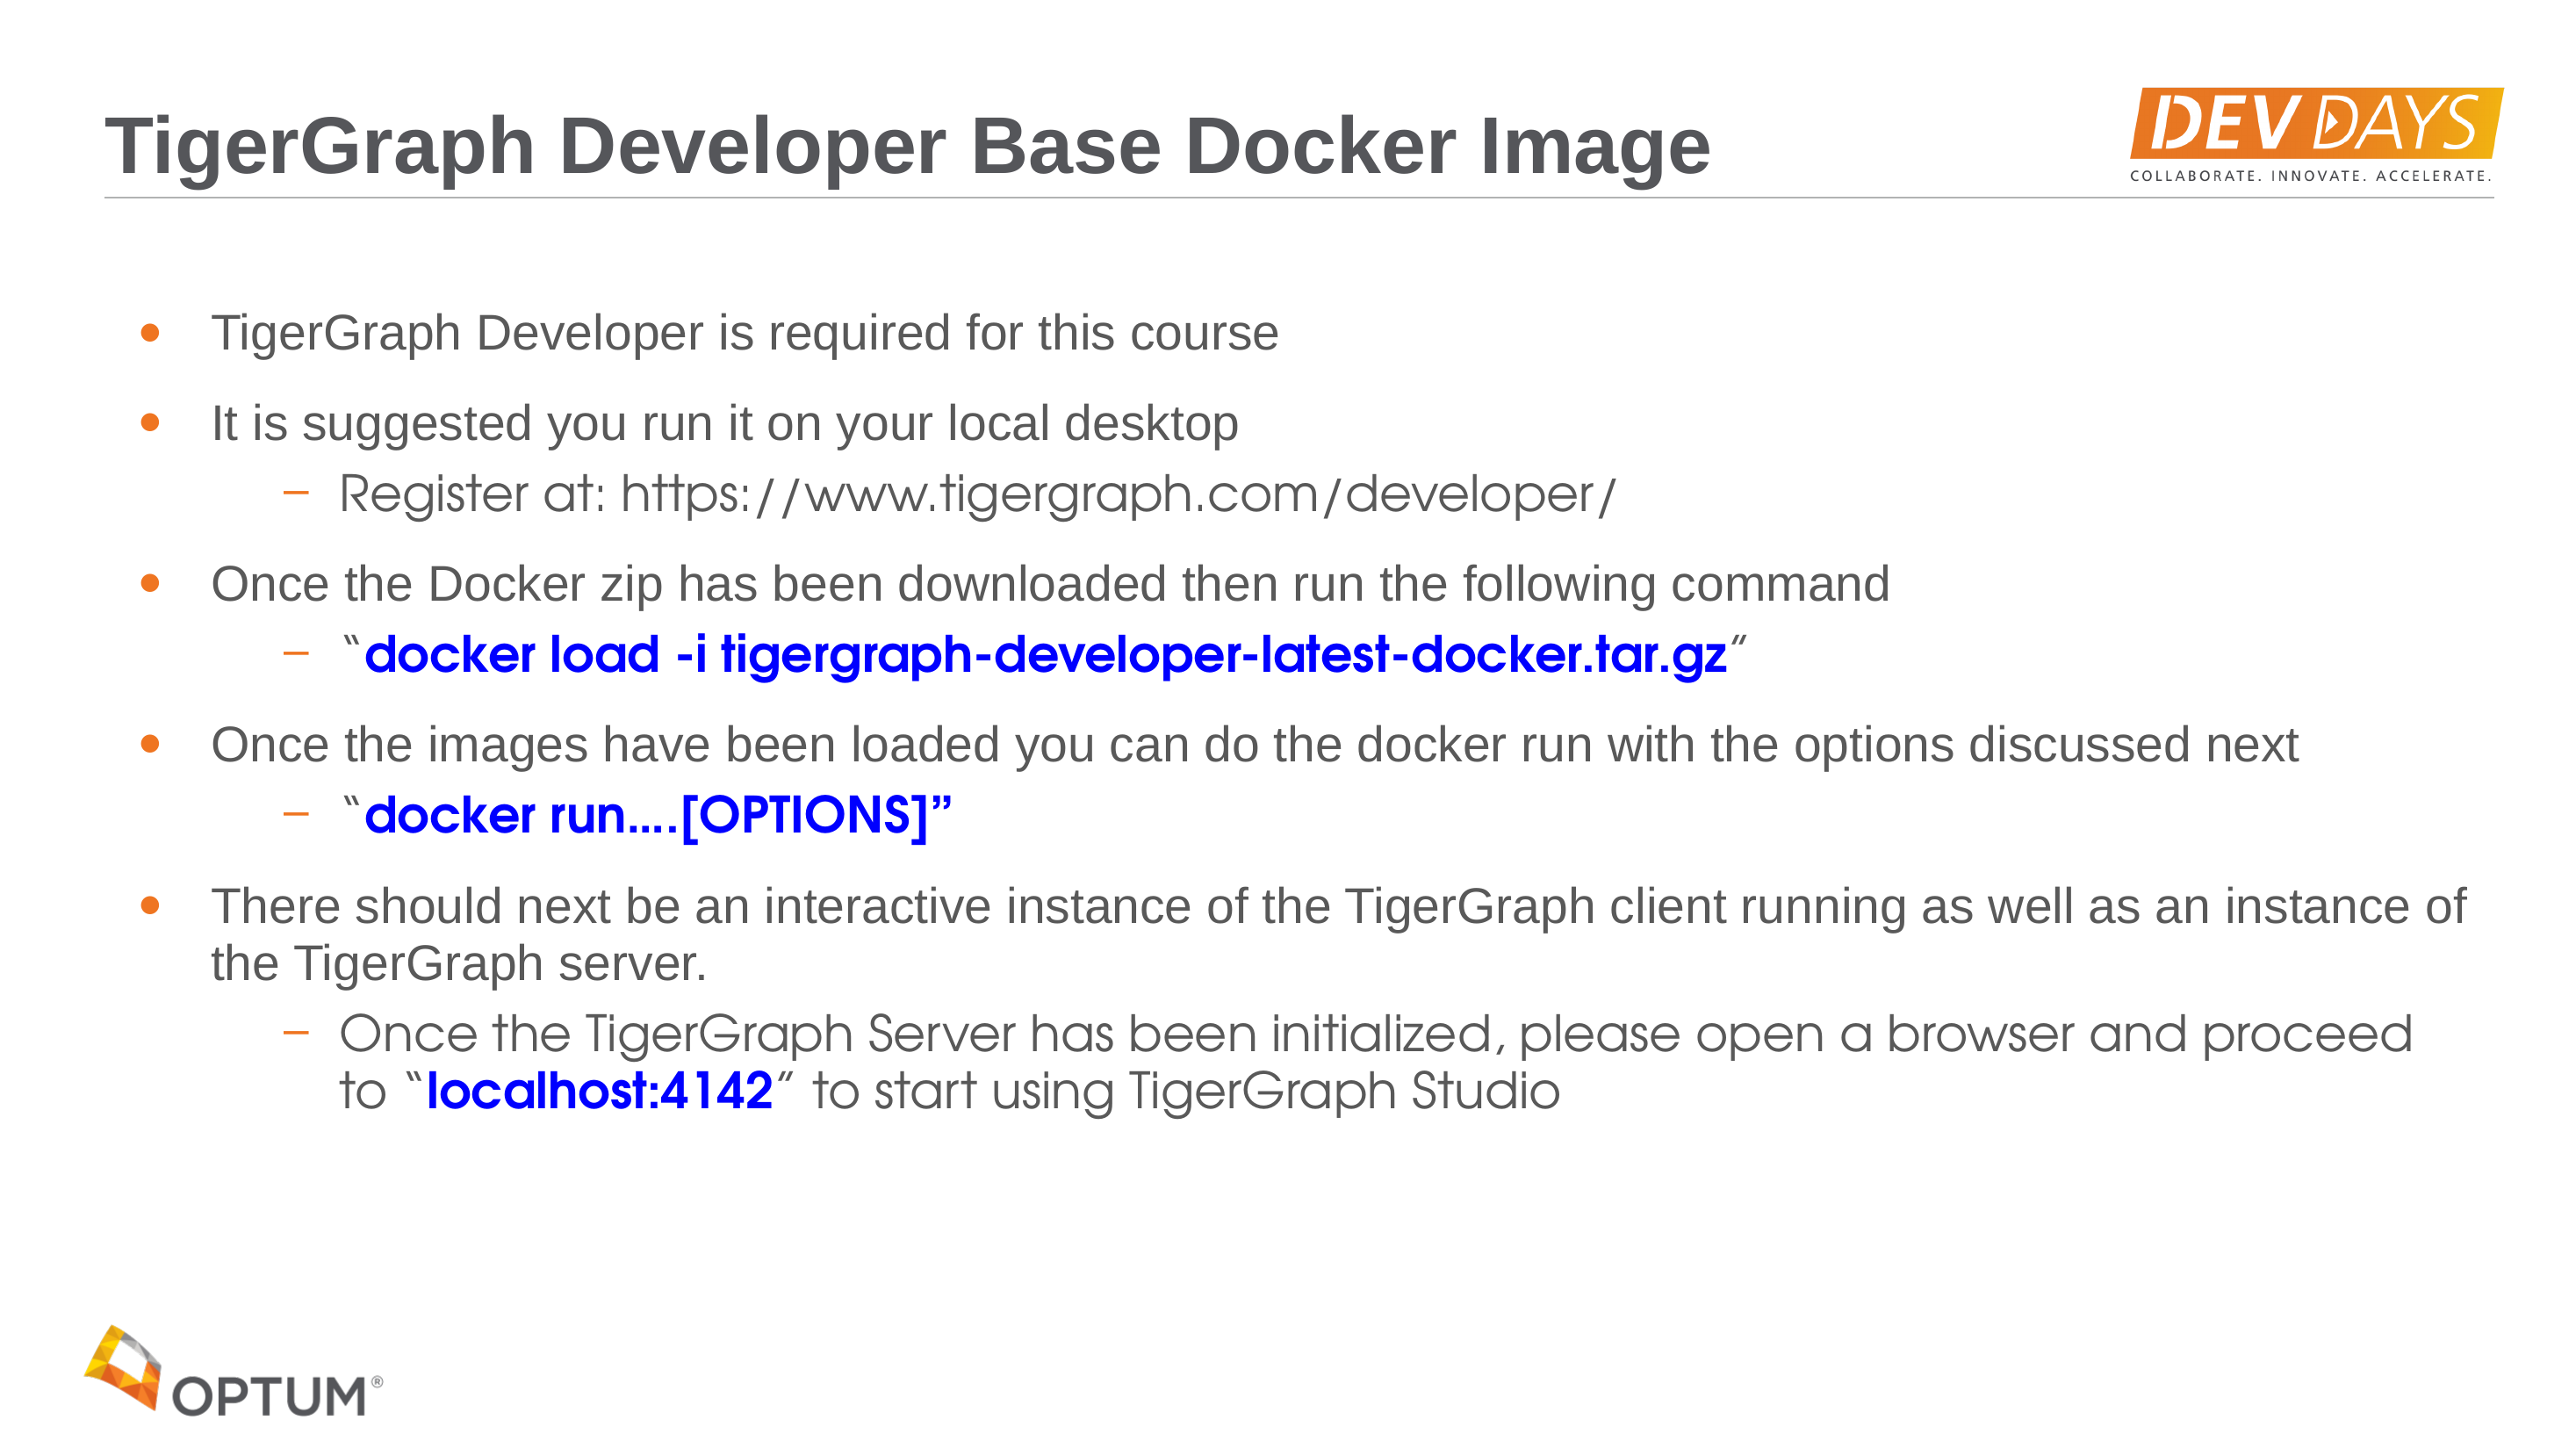

# TigerGraph Developer Base Docker Image
TigerGraph Developer is required for this course
It is suggested you run it on your local desktop
Register at: https://www.tigergraph.com/developer/
Once the Docker zip has been downloaded then run the following command
“docker load -i tigergraph-developer-latest-docker.tar.gz”
Once the images have been loaded you can do the docker run with the options discussed next
“docker run….[OPTIONS]”
There should next be an interactive instance of the TigerGraph client running as well as an instance of the TigerGraph server.
Once the TigerGraph Server has been initialized, please open a browser and proceed to “localhost:4142” to start using TigerGraph Studio